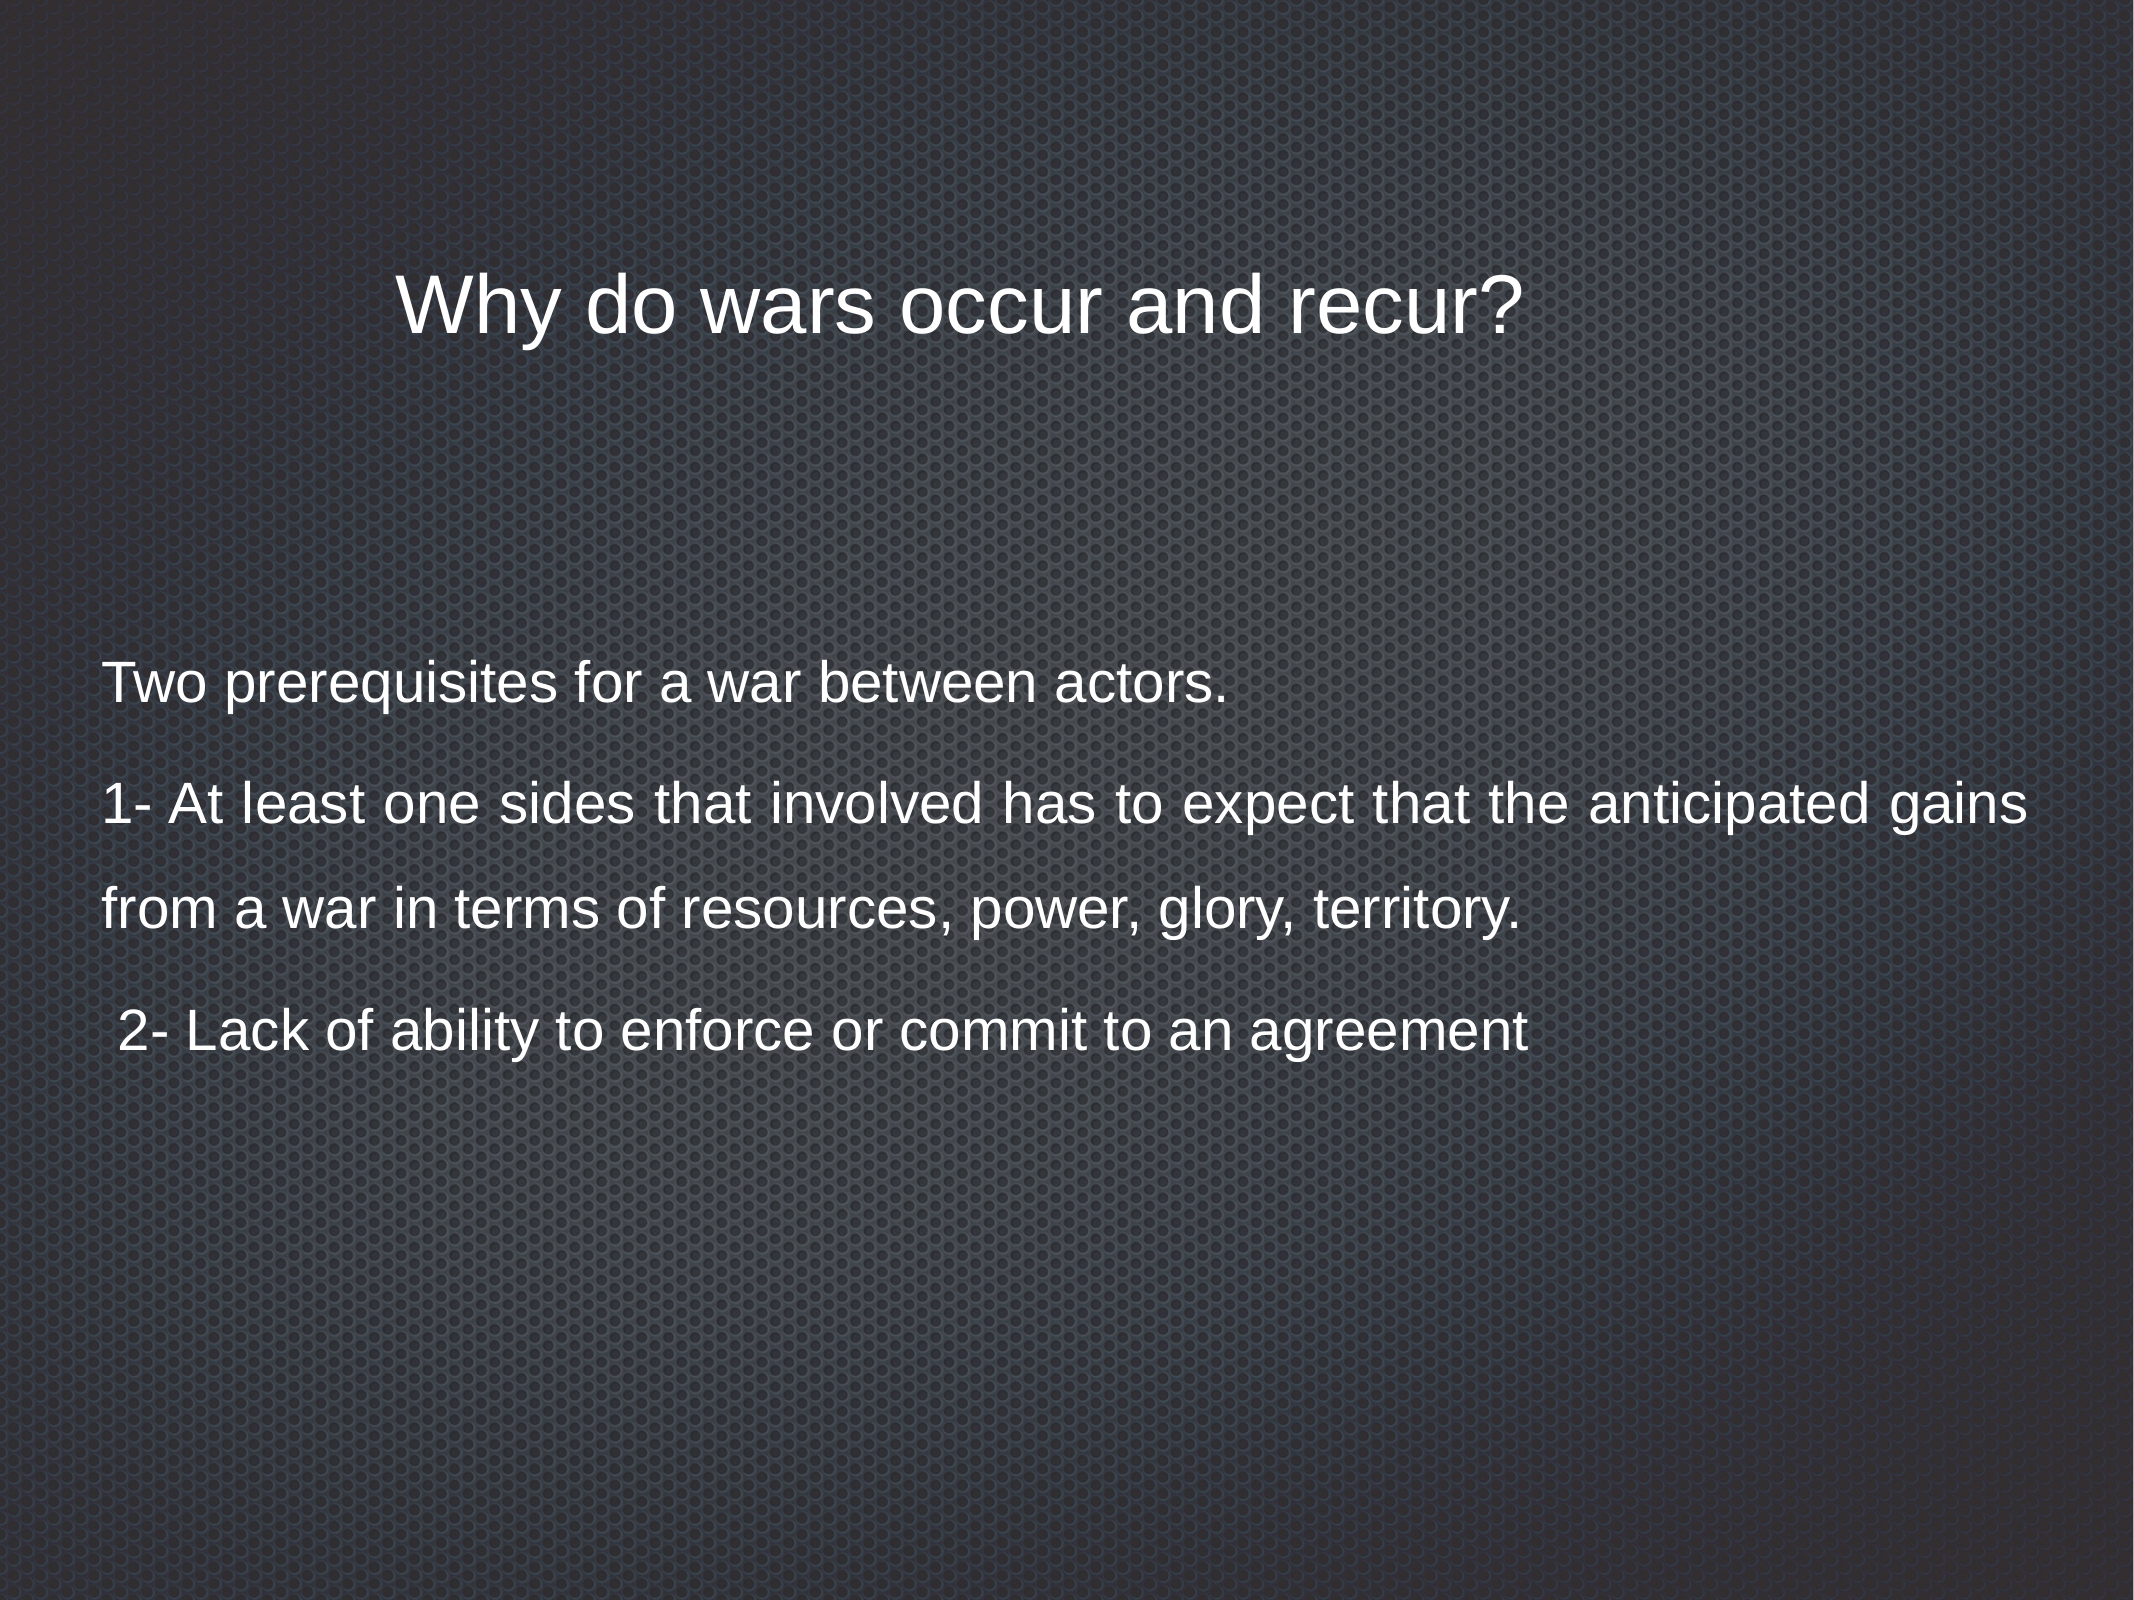

# Why do wars occur and recur?
Two prerequisites for a war between actors.
1- At least one sides that involved has to expect that the anticipated gains from a war in terms of resources, power, glory, territory.
 2- Lack of ability to enforce or commit to an agreement